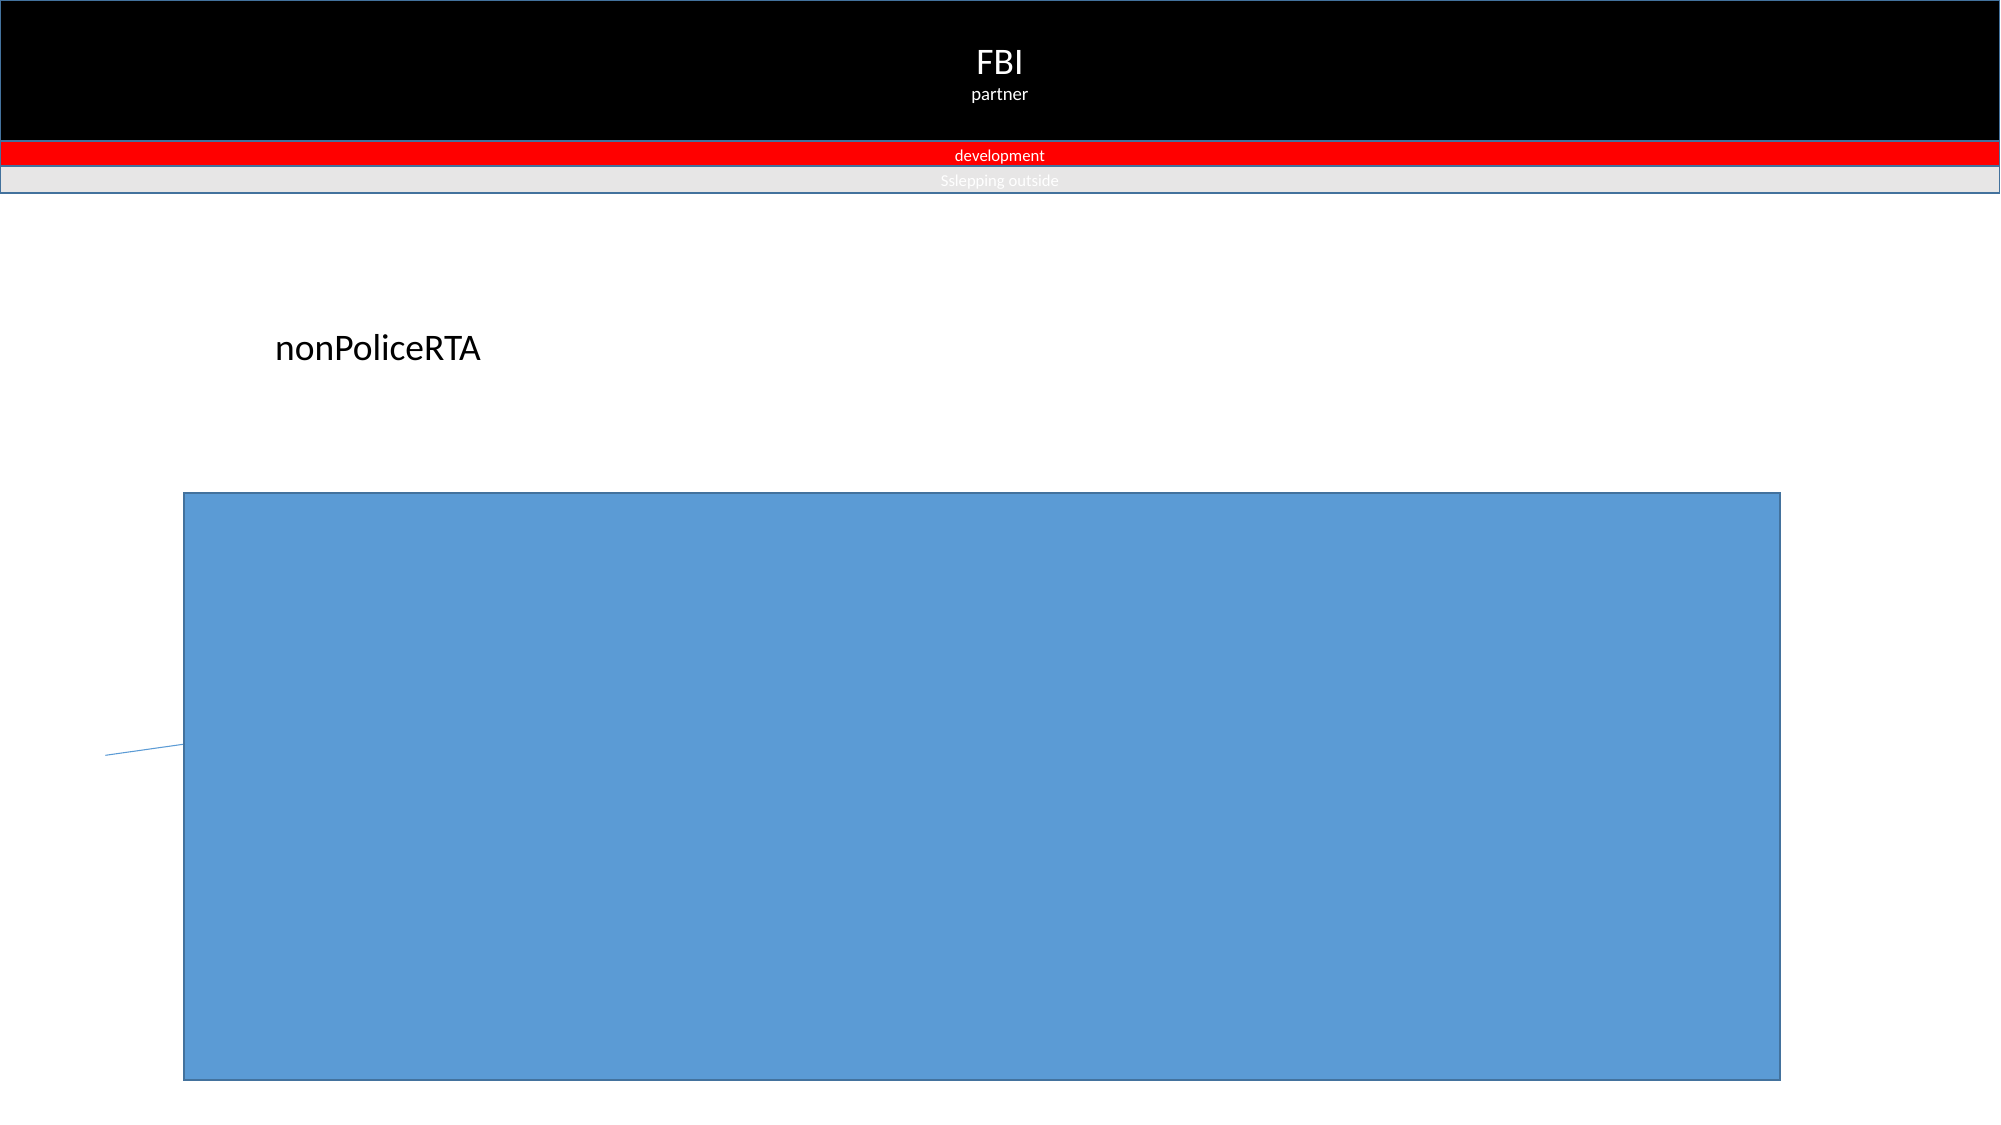

FBI
partner
development
Sslepping outside
nonPoliceRTA

“ORIENTAL”